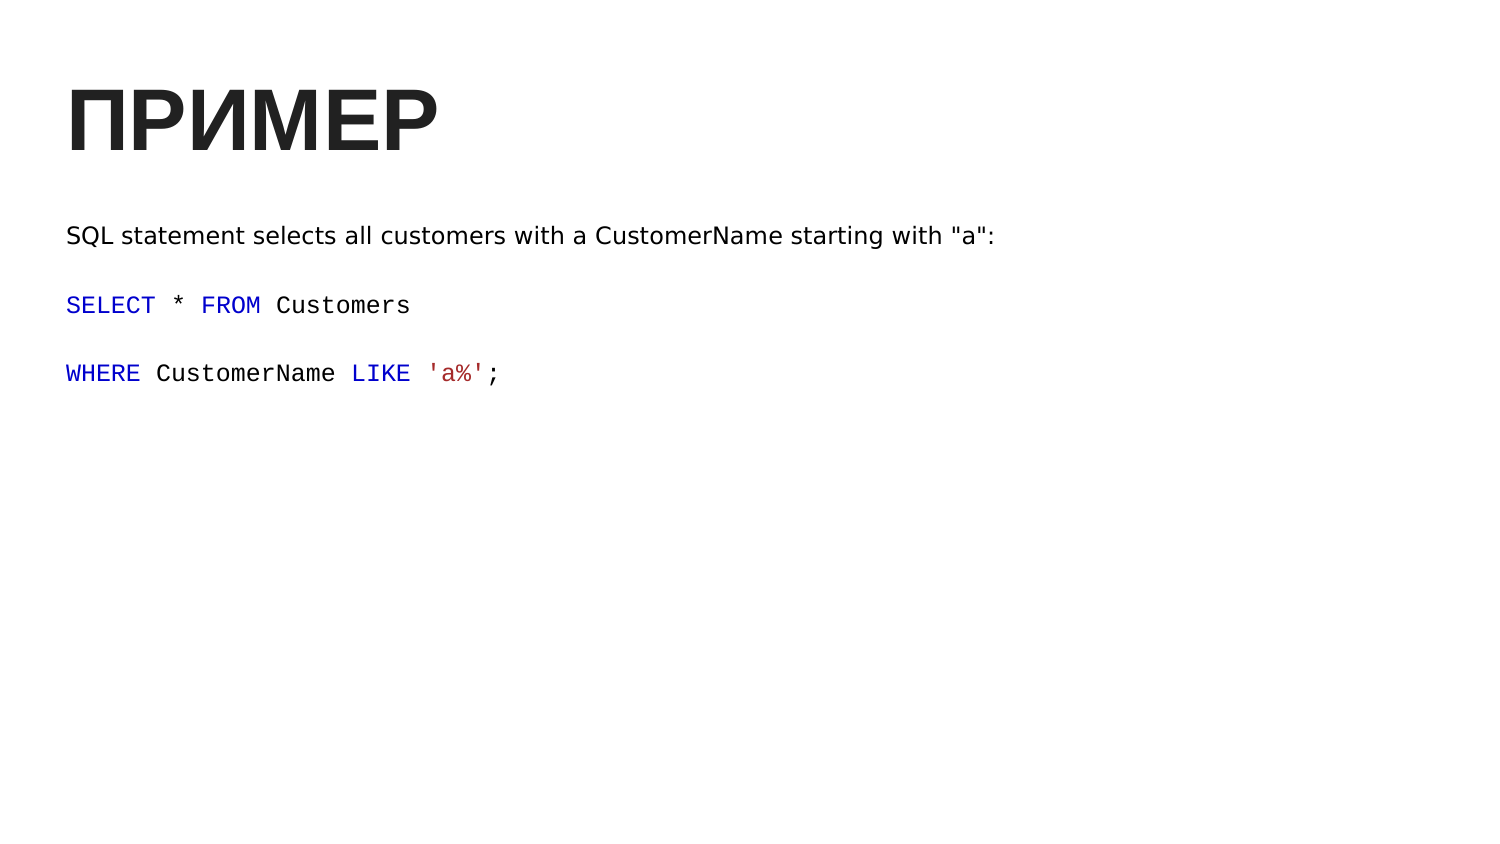

# ПРИМЕР
SQL statement selects all customers with a CustomerName starting with "a":
SELECT * FROM Customers
WHERE CustomerName LIKE 'a%';